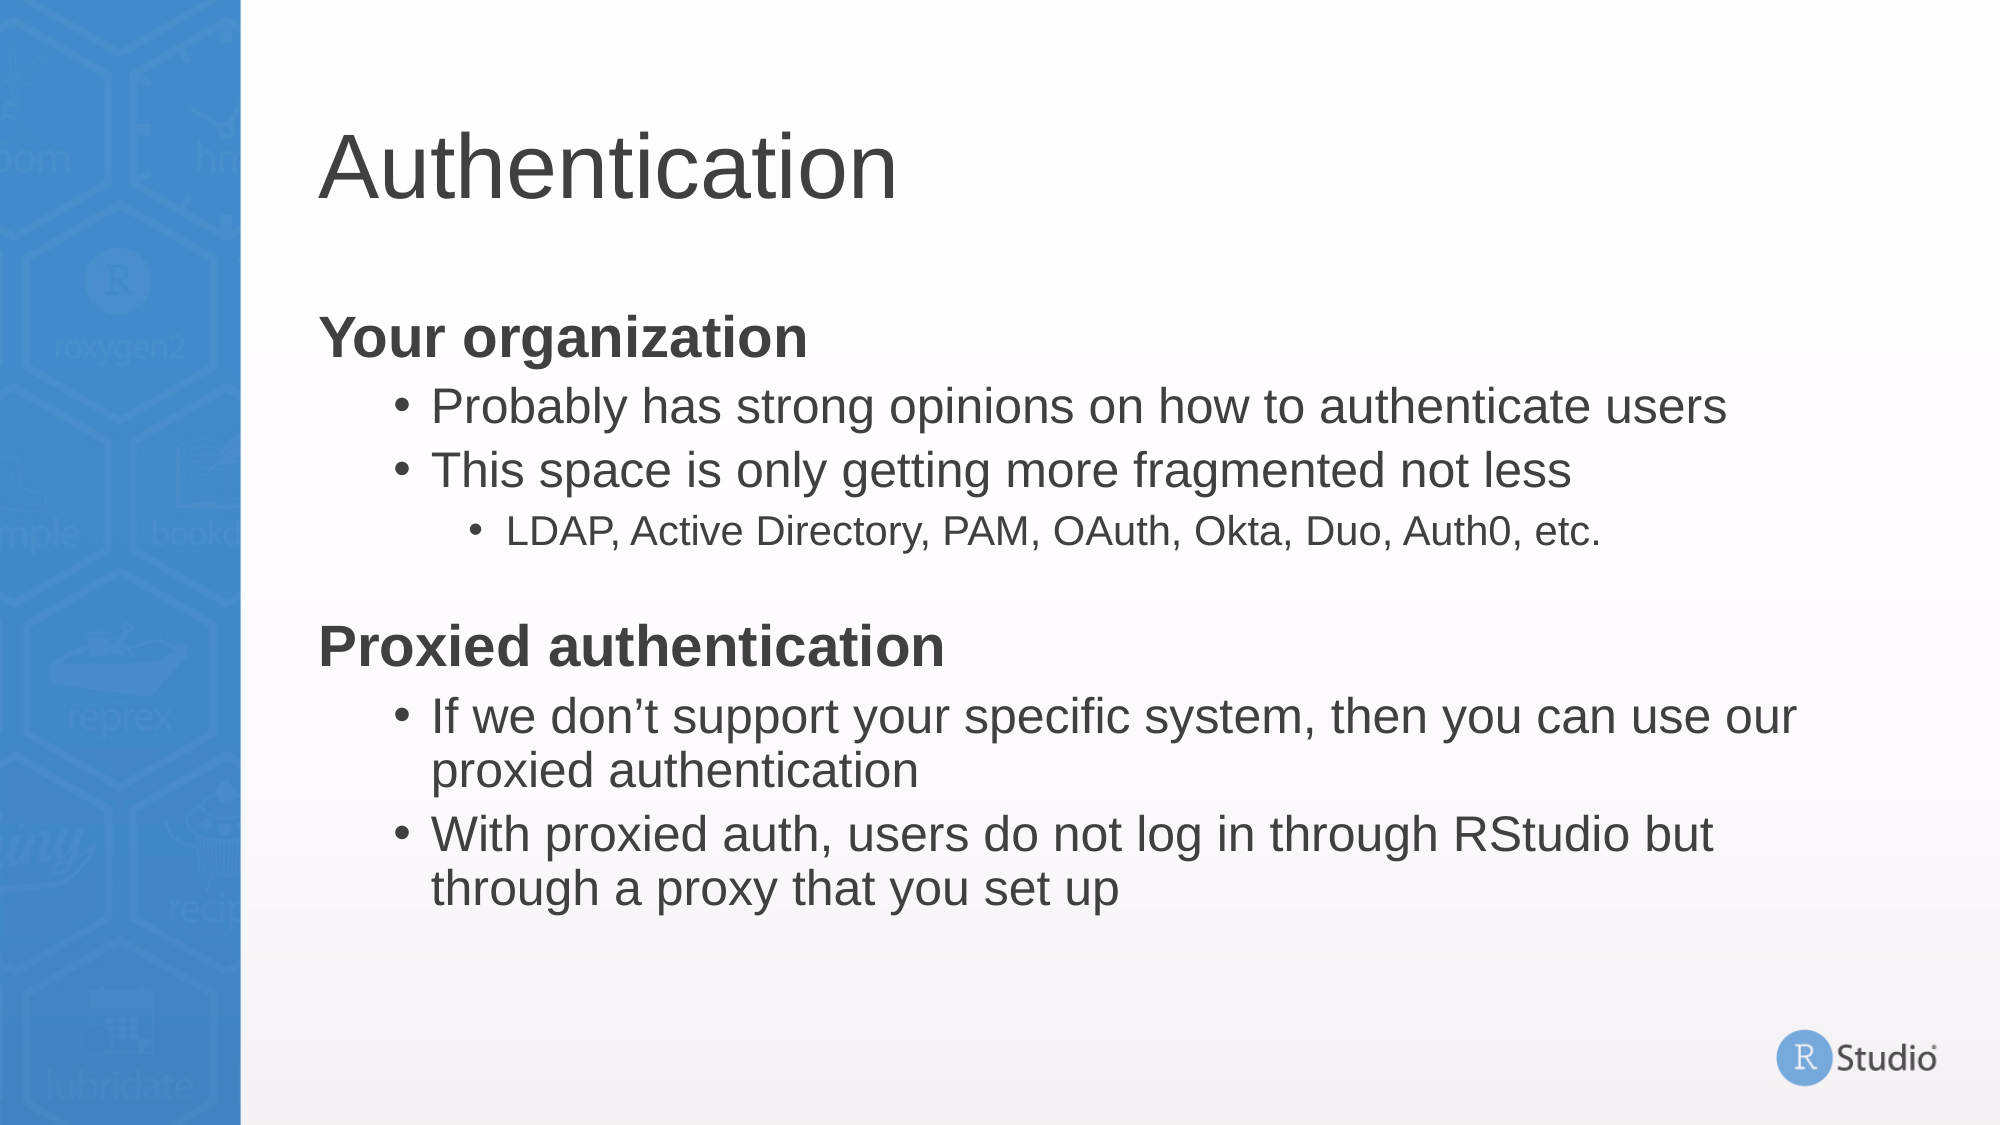

# Authentication
Your organization
Probably has strong opinions on how to authenticate users
This space is only getting more fragmented not less
LDAP, Active Directory, PAM, OAuth, Okta, Duo, Auth0, etc.
Proxied authentication
If we don’t support your specific system, then you can use our proxied authentication
With proxied auth, users do not log in through RStudio but through a proxy that you set up